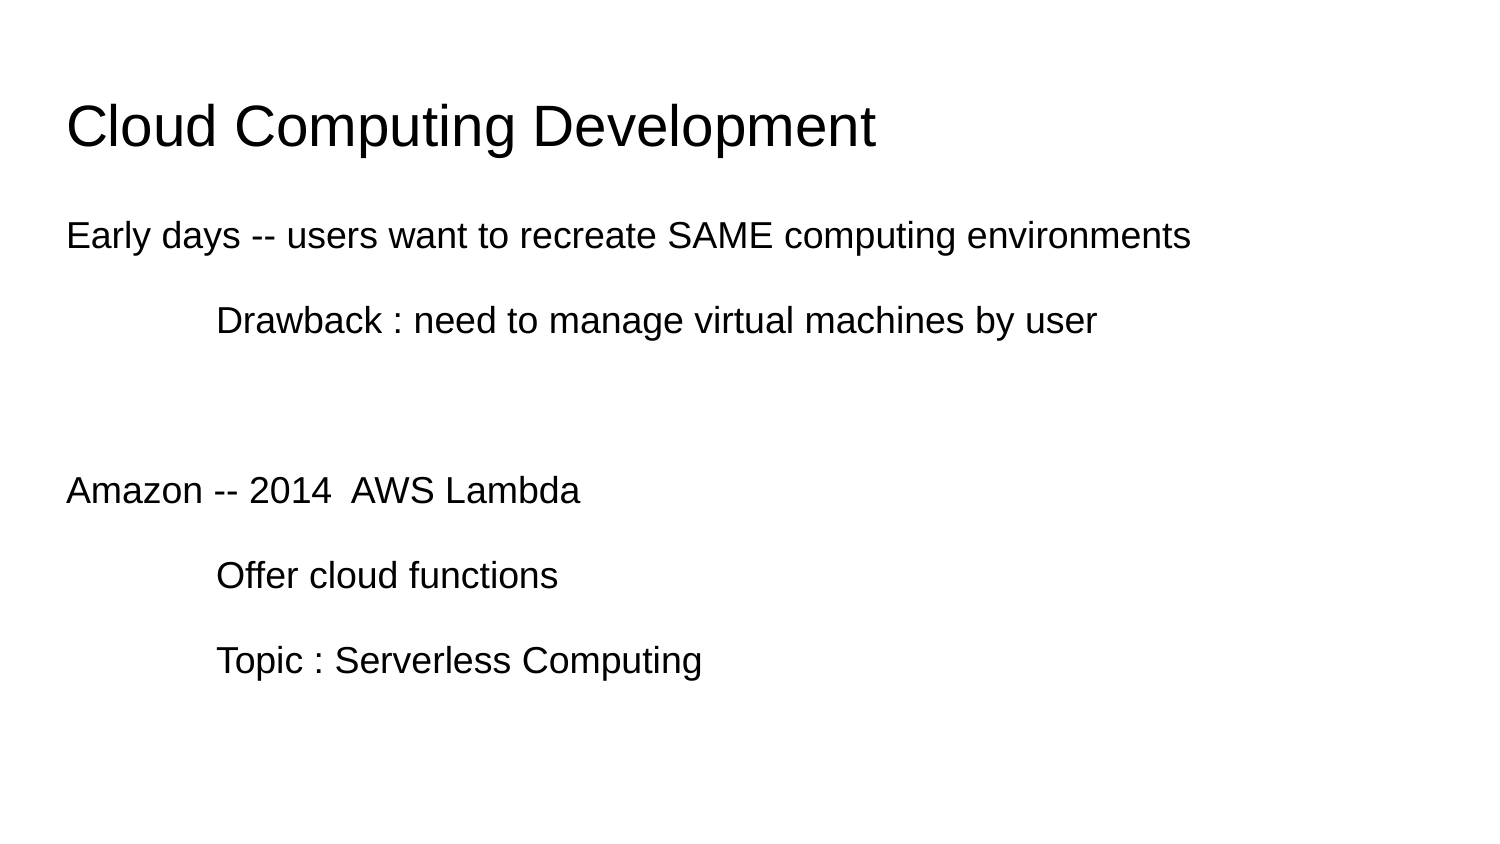

# Cloud Computing Development
Early days -- users want to recreate SAME computing environments
	Drawback : need to manage virtual machines by user

Amazon -- 2014  AWS Lambda
	Offer cloud functions
	Topic : Serverless Computing